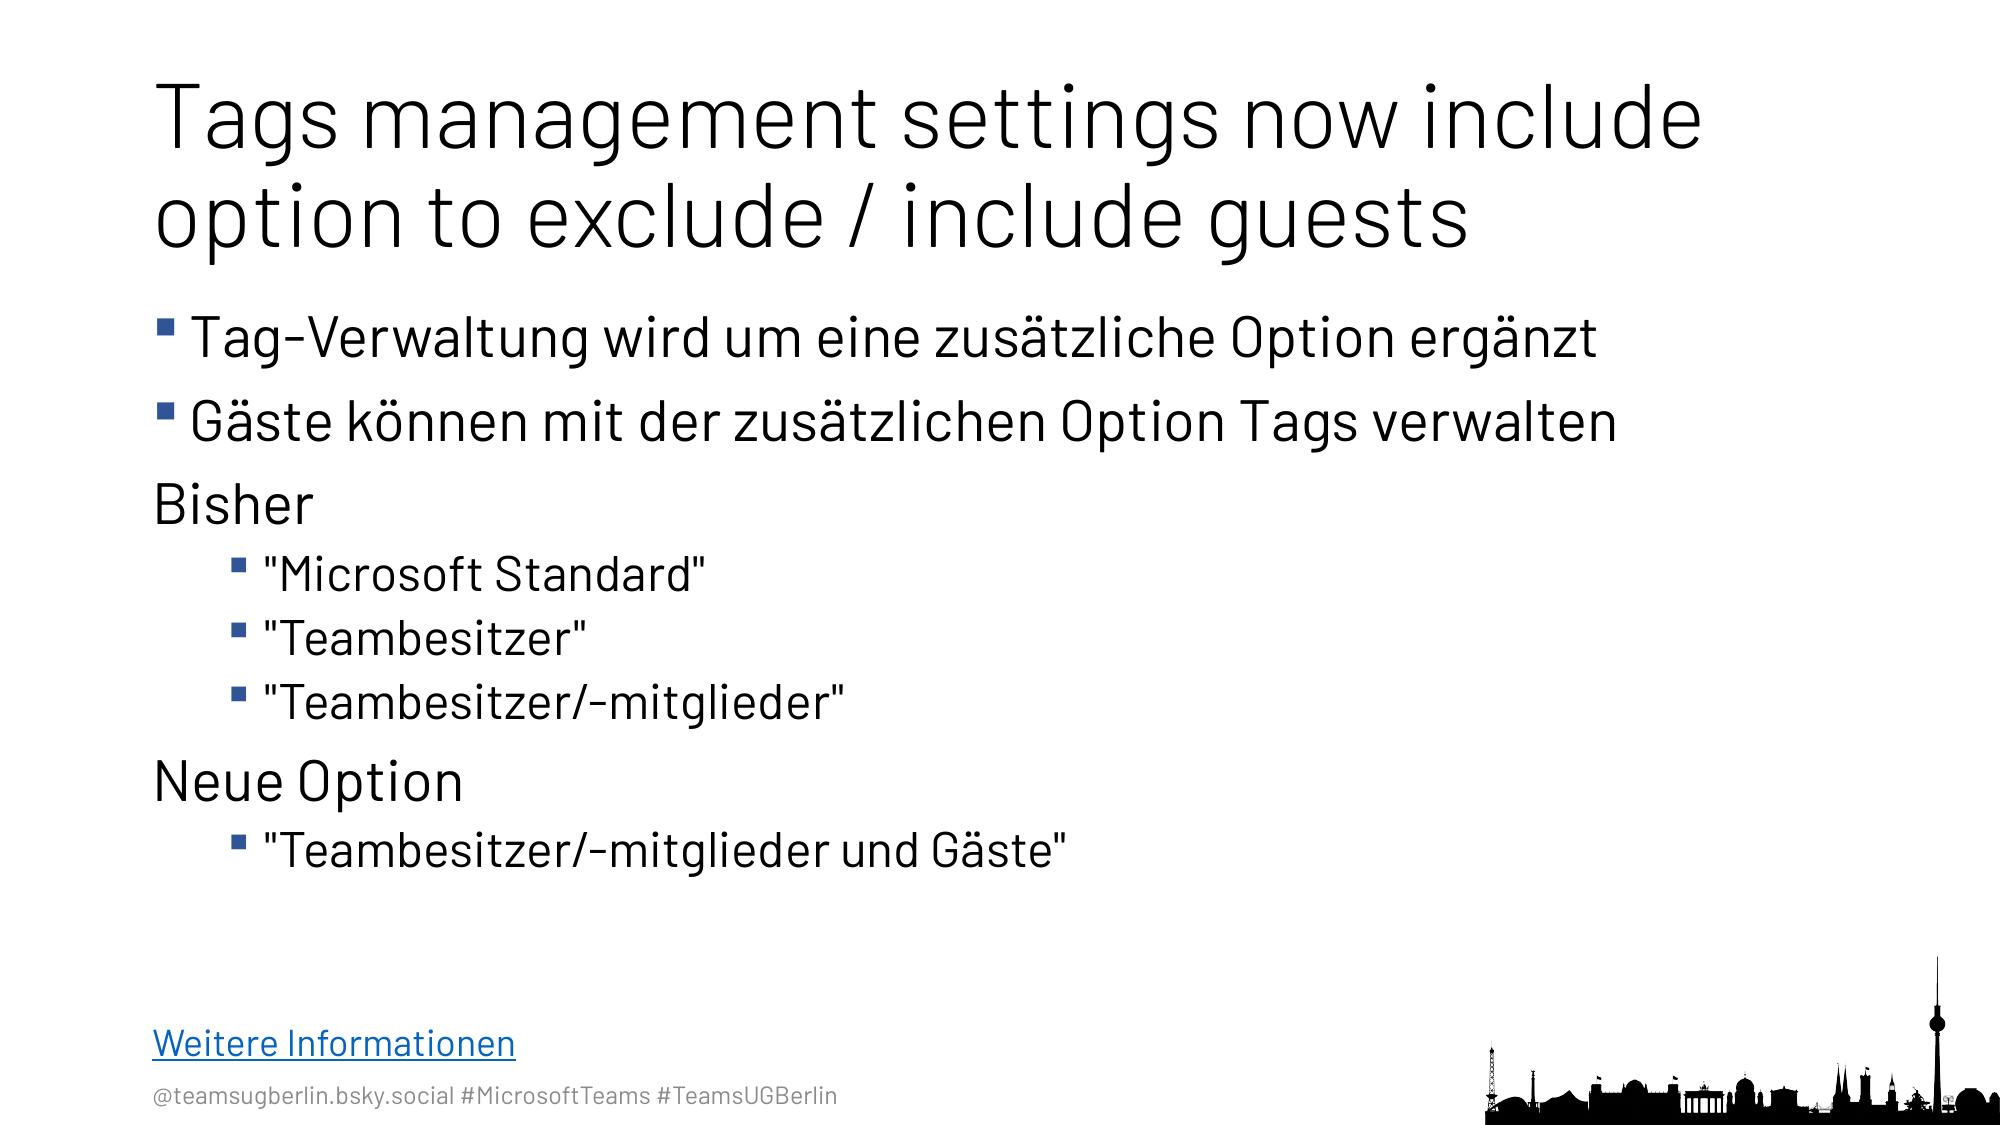

# Tags management settings now include option to exclude / include guests
Tag-Verwaltung wird um eine zusätzliche Option ergänzt
Gäste können mit der zusätzlichen Option Tags verwalten
Bisher
"Microsoft Standard"
"Teambesitzer"
"Teambesitzer/-mitglieder"
Neue Option
"Teambesitzer/-mitglieder und Gäste"

Weitere Informationen